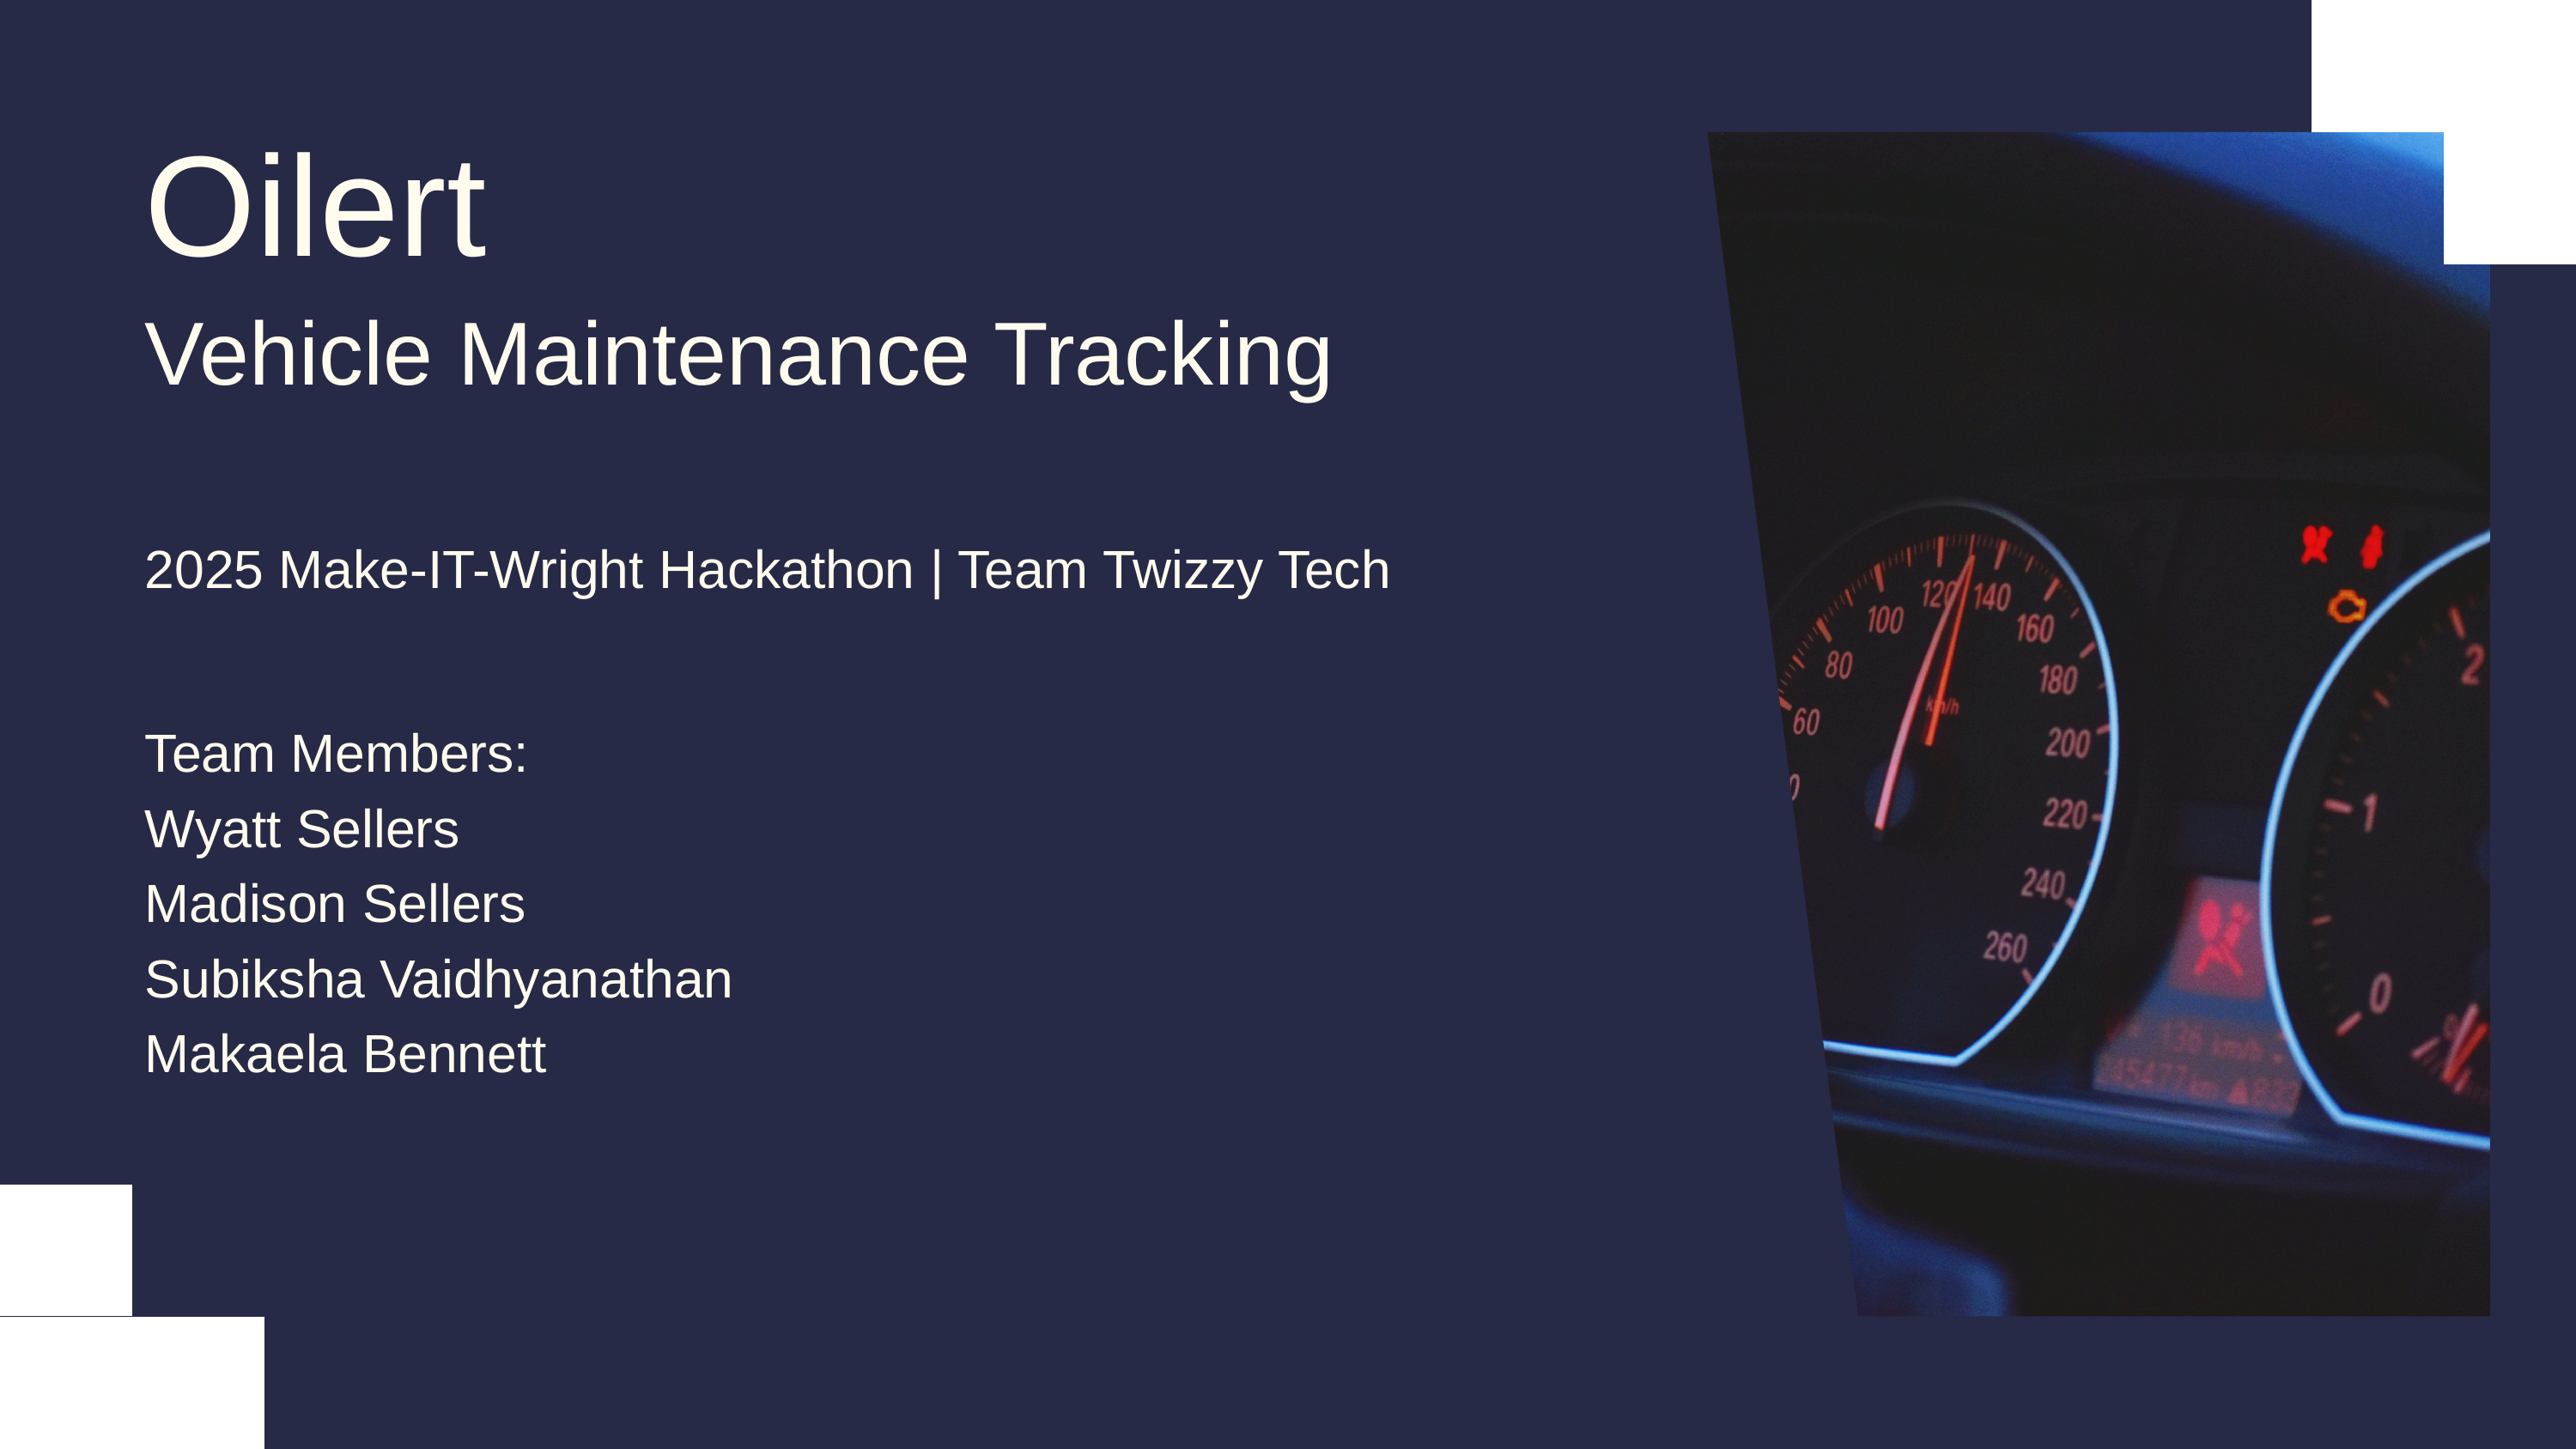

Oilert
Vehicle Maintenance Tracking
2025 Make-IT-Wright Hackathon | Team Twizzy Tech
Team Members:
Wyatt Sellers
Madison Sellers
Subiksha Vaidhyanathan
Makaela Bennett